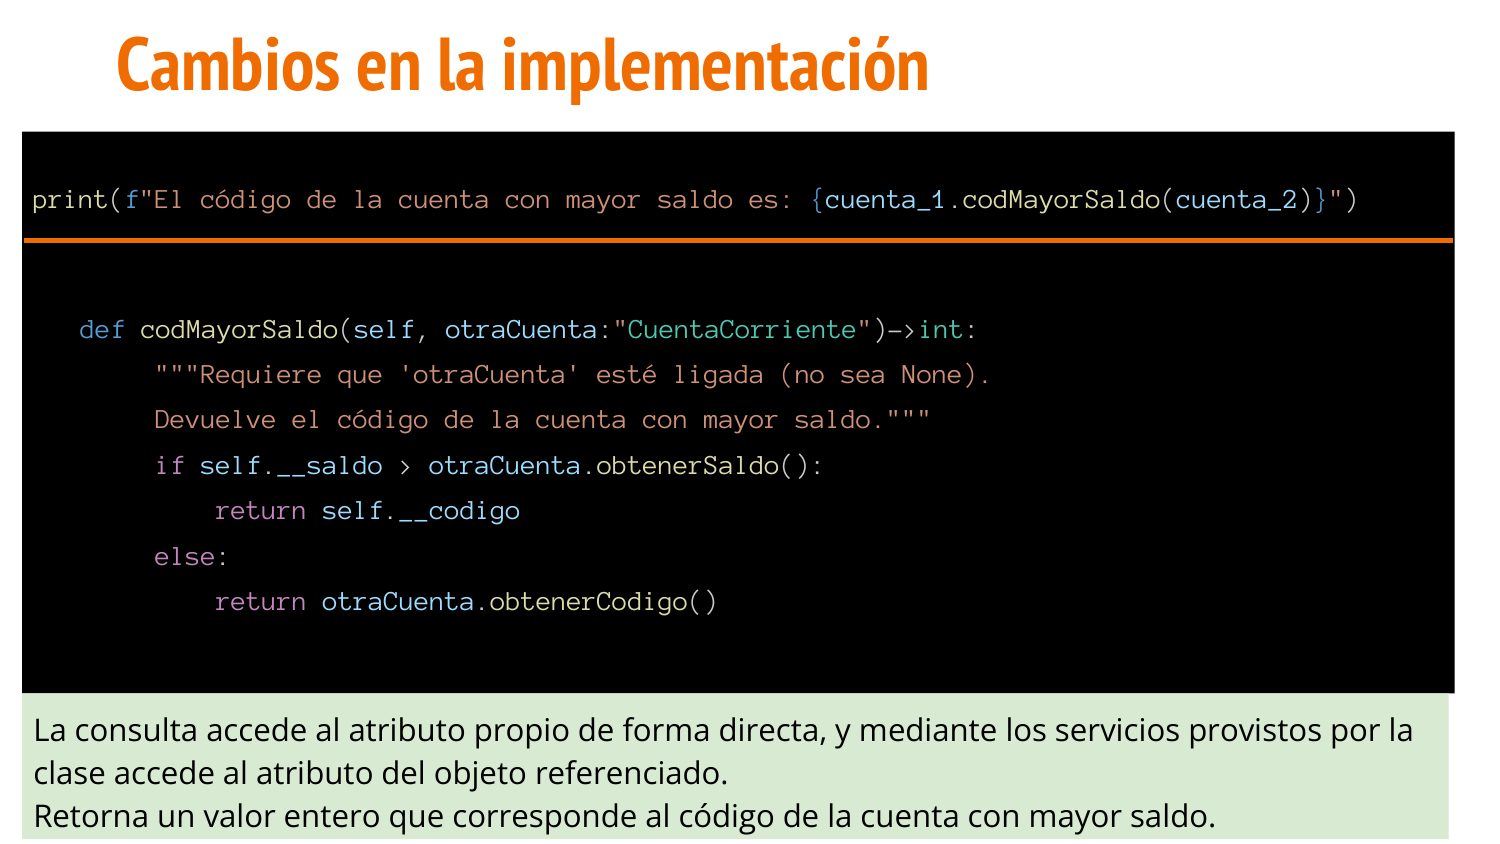

# Cambios en la implementación

print(f"El código de la cuenta con mayor saldo es: {cuenta_1.codMayorSaldo(cuenta_2)}")

    def codMayorSaldo(self, otraCuenta:"CuentaCorriente")->int:
        """Requiere que 'otraCuenta' esté ligada (no sea None).
        Devuelve el código de la cuenta con mayor saldo."""
        if self.__saldo > otraCuenta.obtenerSaldo():
            return self.__codigo
        else:
            return otraCuenta.obtenerCodigo()

La consulta accede al atributo propio de forma directa, y mediante los servicios provistos por la clase accede al atributo del objeto referenciado.
Retorna un valor entero que corresponde al código de la cuenta con mayor saldo.